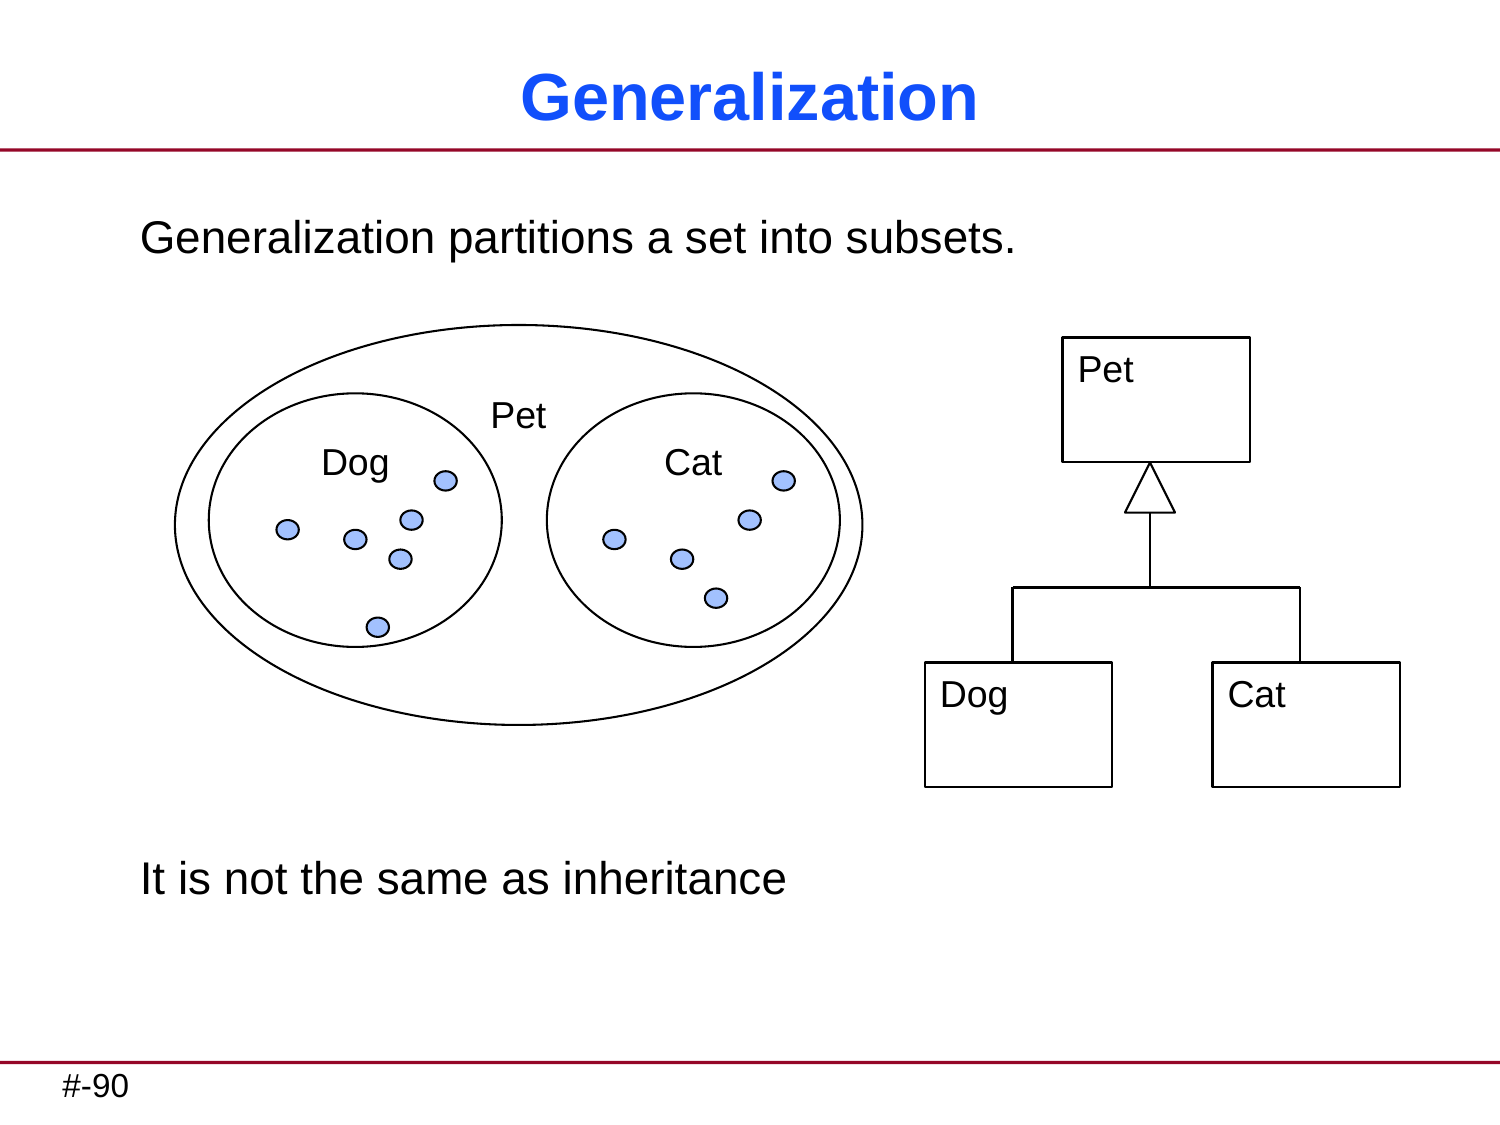

# Generalization
Generalization partitions a set into subsets.

It is not the same as inheritance
Pet
Dog
Cat

Pet

Dog
Cat